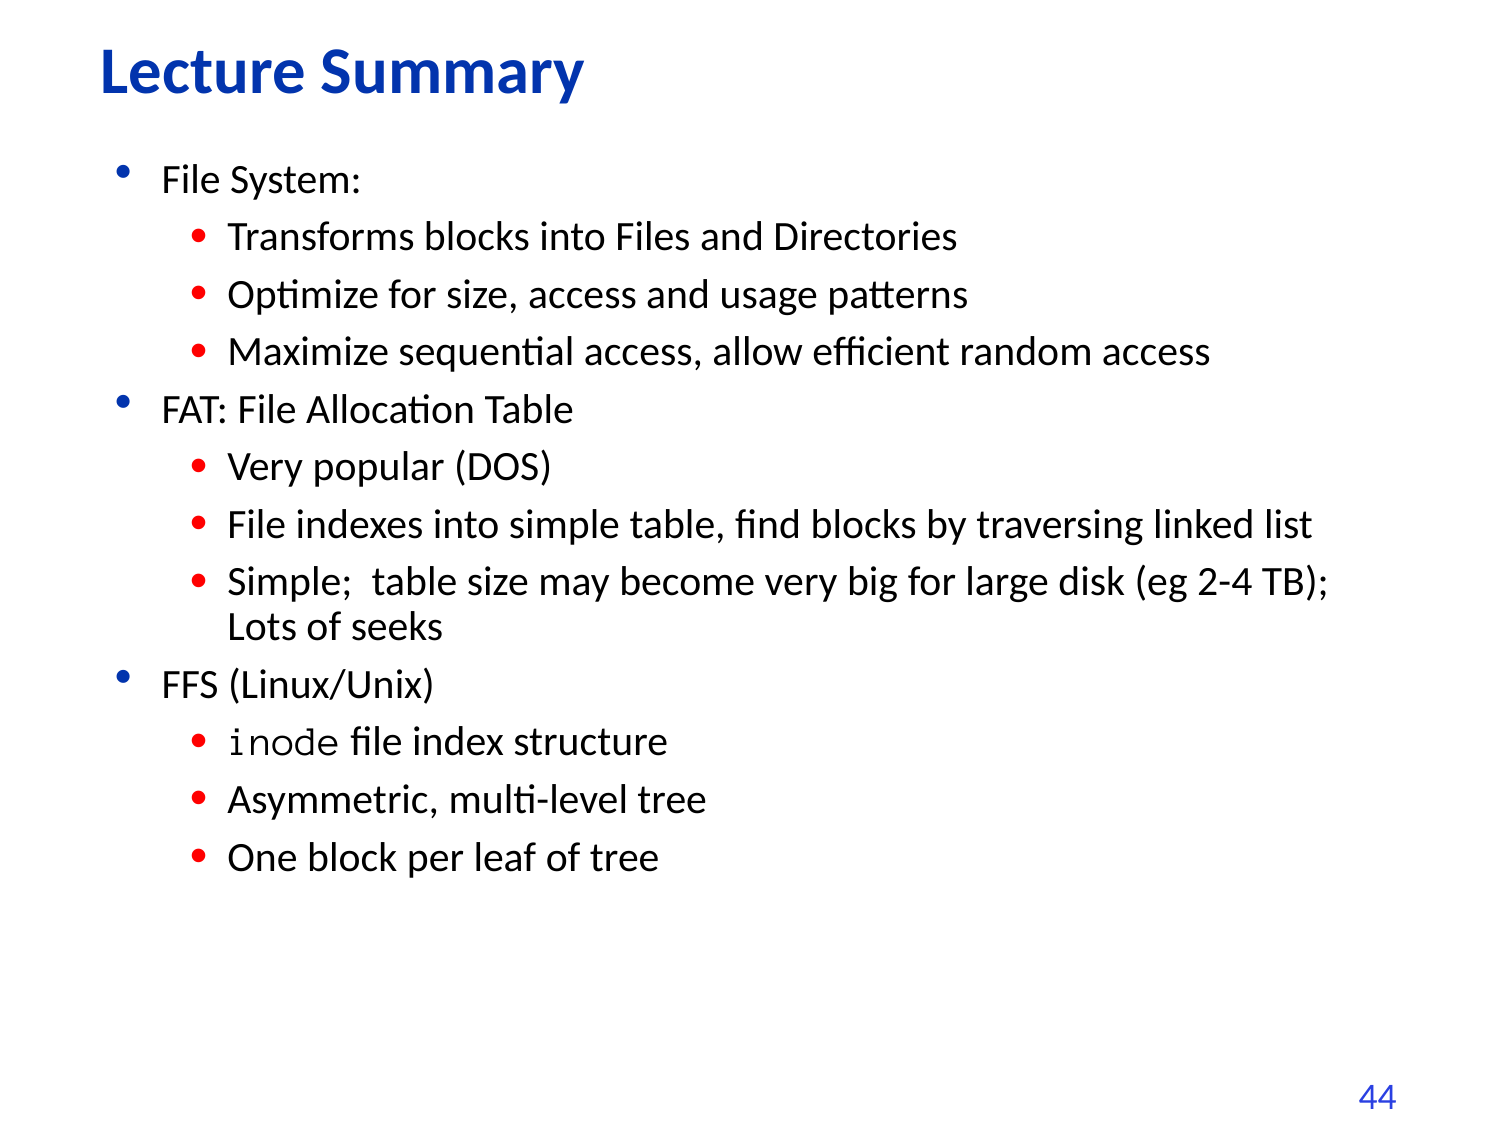

# Lecture Summary
File System:
Transforms blocks into Files and Directories
Optimize for size, access and usage patterns
Maximize sequential access, allow efficient random access
FAT: File Allocation Table
Very popular (DOS)
File indexes into simple table, find blocks by traversing linked list
Simple;  table size may become very big for large disk (eg 2-4 TB); Lots of seeks
FFS (Linux/Unix)
inode file index structure
Asymmetric, multi-level tree
One block per leaf of tree